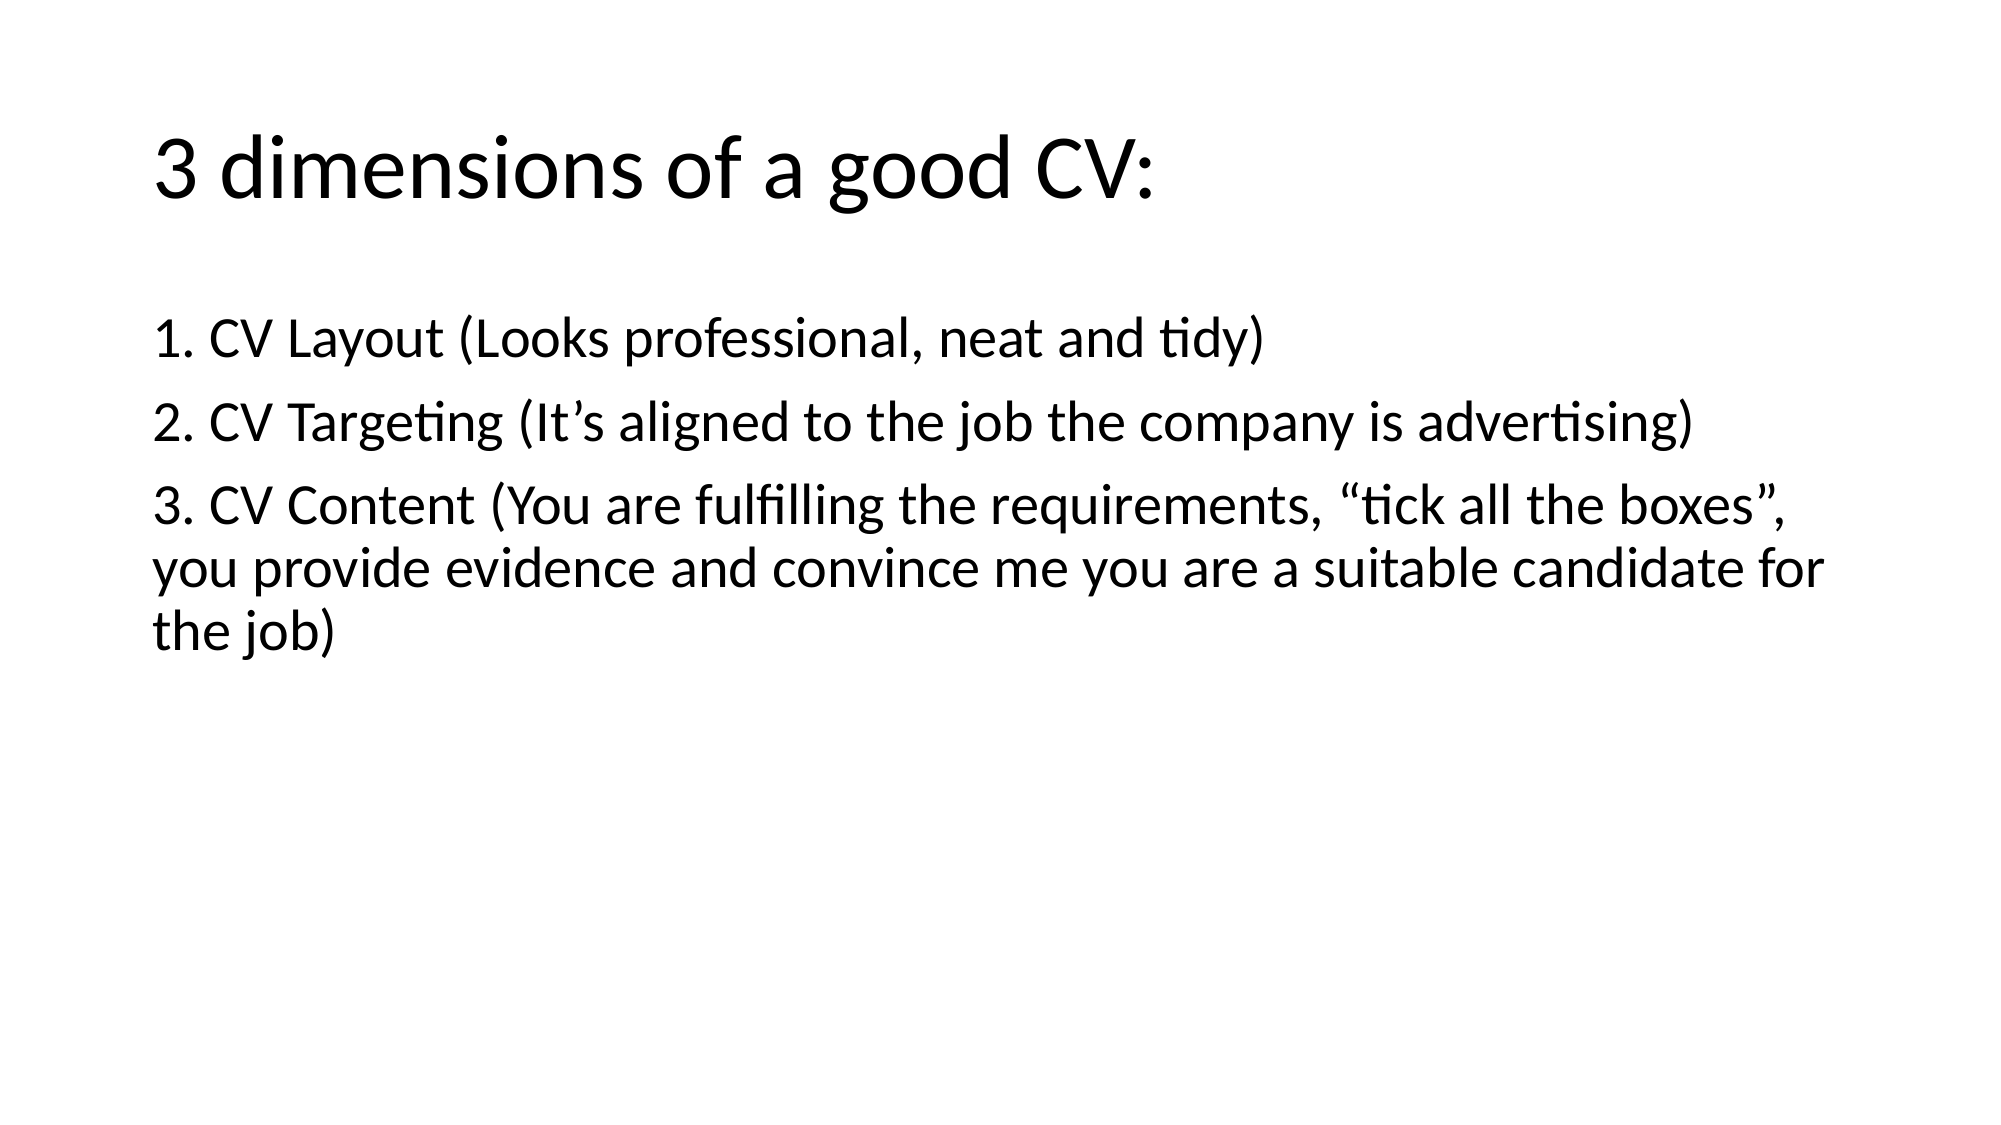

# 3 dimensions of a good CV:
1. CV Layout (Looks professional, neat and tidy)
2. CV Targeting (It’s aligned to the job the company is advertising)
3. CV Content (You are fulfilling the requirements, “tick all the boxes”, you provide evidence and convince me you are a suitable candidate for the job)